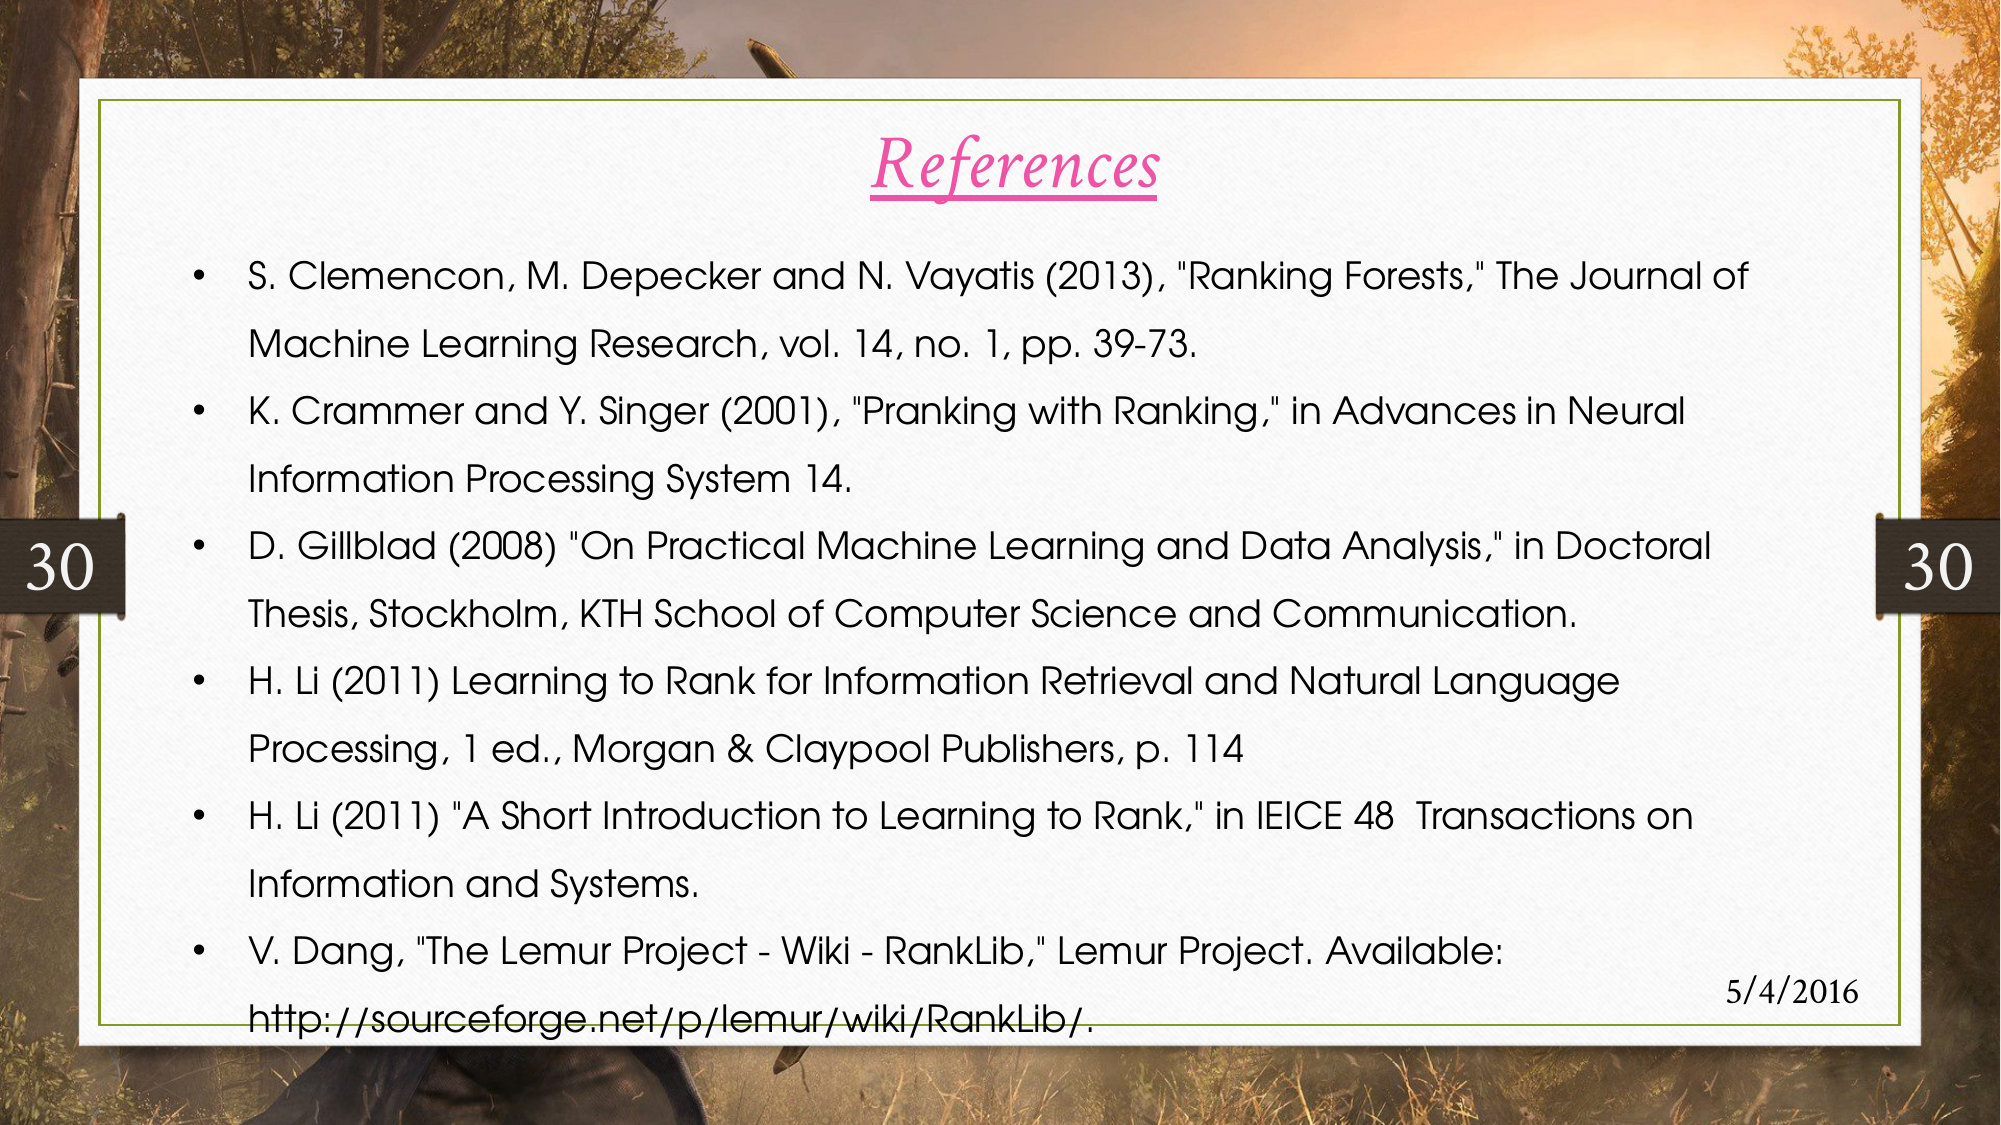

References
S. Clemencon, M. Depecker and N. Vayatis (2013), "Ranking Forests," The Journal of Machine Learning Research, vol. 14, no. 1, pp. 39-73.
K. Crammer and Y. Singer (2001), "Pranking with Ranking," in Advances in Neural Information Processing System 14.
D. Gillblad (2008) "On Practical Machine Learning and Data Analysis," in Doctoral Thesis, Stockholm, KTH School of Computer Science and Communication.
H. Li (2011) Learning to Rank for Information Retrieval and Natural Language Processing, 1 ed., Morgan & Claypool Publishers, p. 114
H. Li (2011) "A Short Introduction to Learning to Rank," in IEICE 48  Transactions on Information and Systems.
V. Dang, "The Lemur Project - Wiki - RankLib," Lemur Project. Available: http://sourceforge.net/p/lemur/wiki/RankLib/.
30
30
5/4/2016